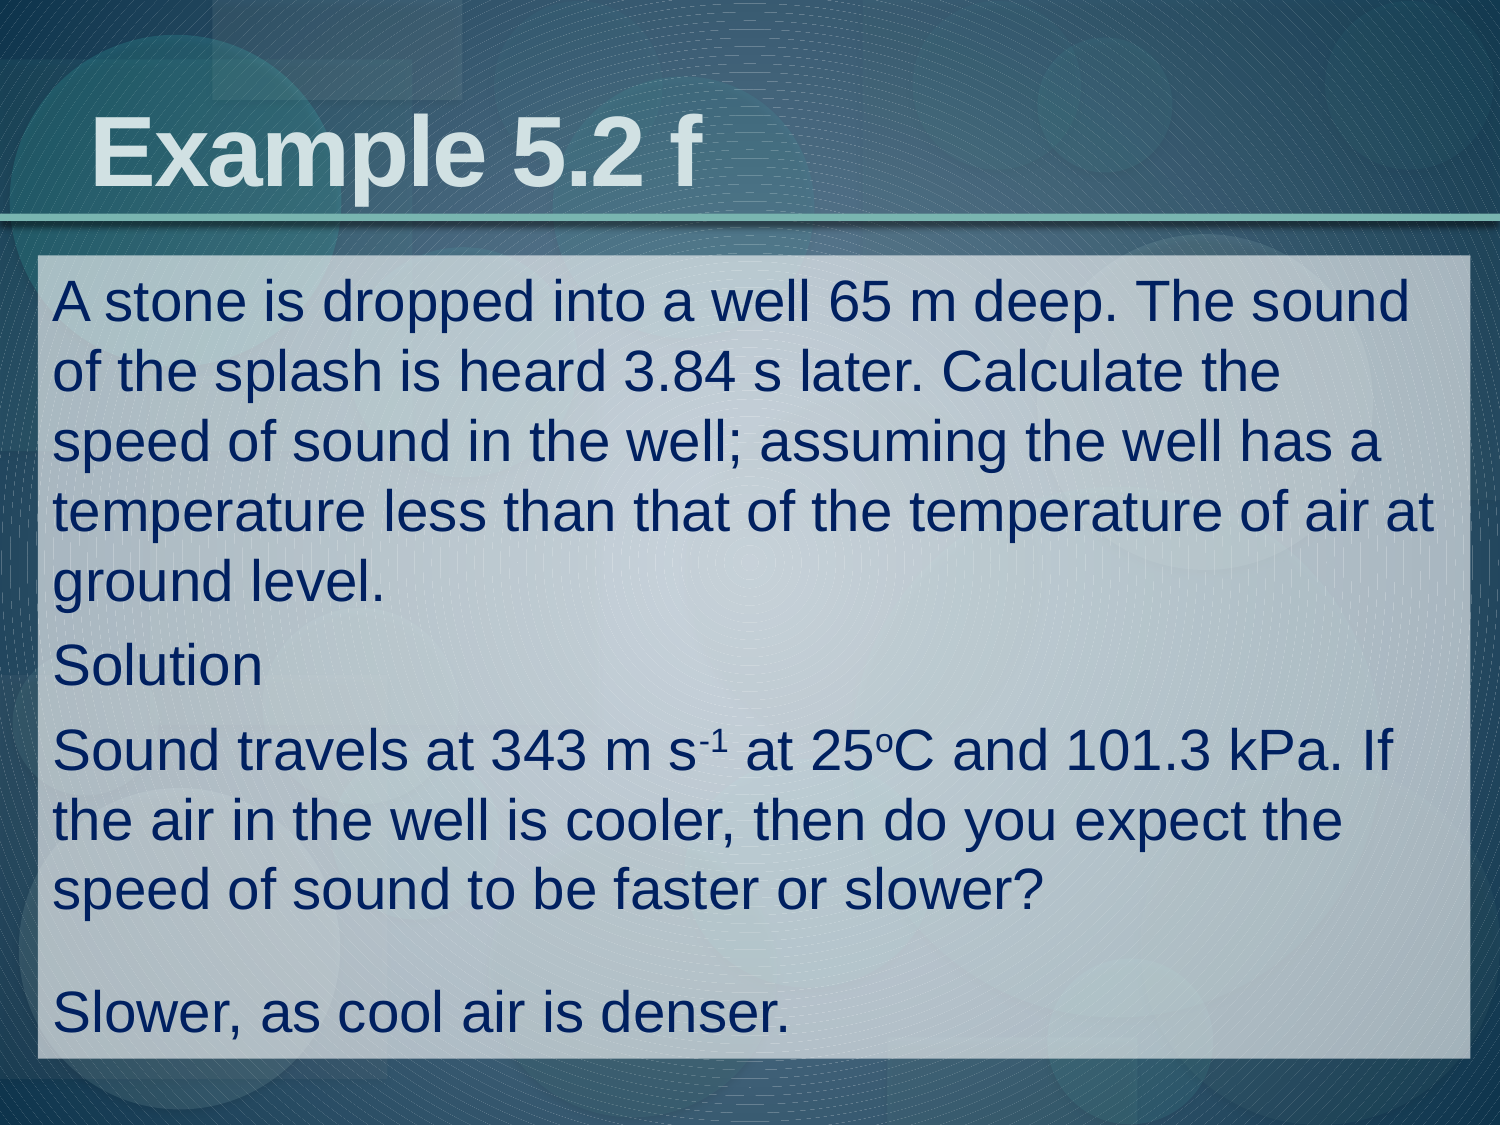

# Example 5.2 f
A stone is dropped into a well 65 m deep. The sound of the splash is heard 3.84 s later. Calculate the speed of sound in the well; assuming the well has a temperature less than that of the temperature of air at ground level.
Solution
Sound travels at 343 m s-1 at 25oC and 101.3 kPa. If the air in the well is cooler, then do you expect the speed of sound to be faster or slower?
Slower, as cool air is denser.